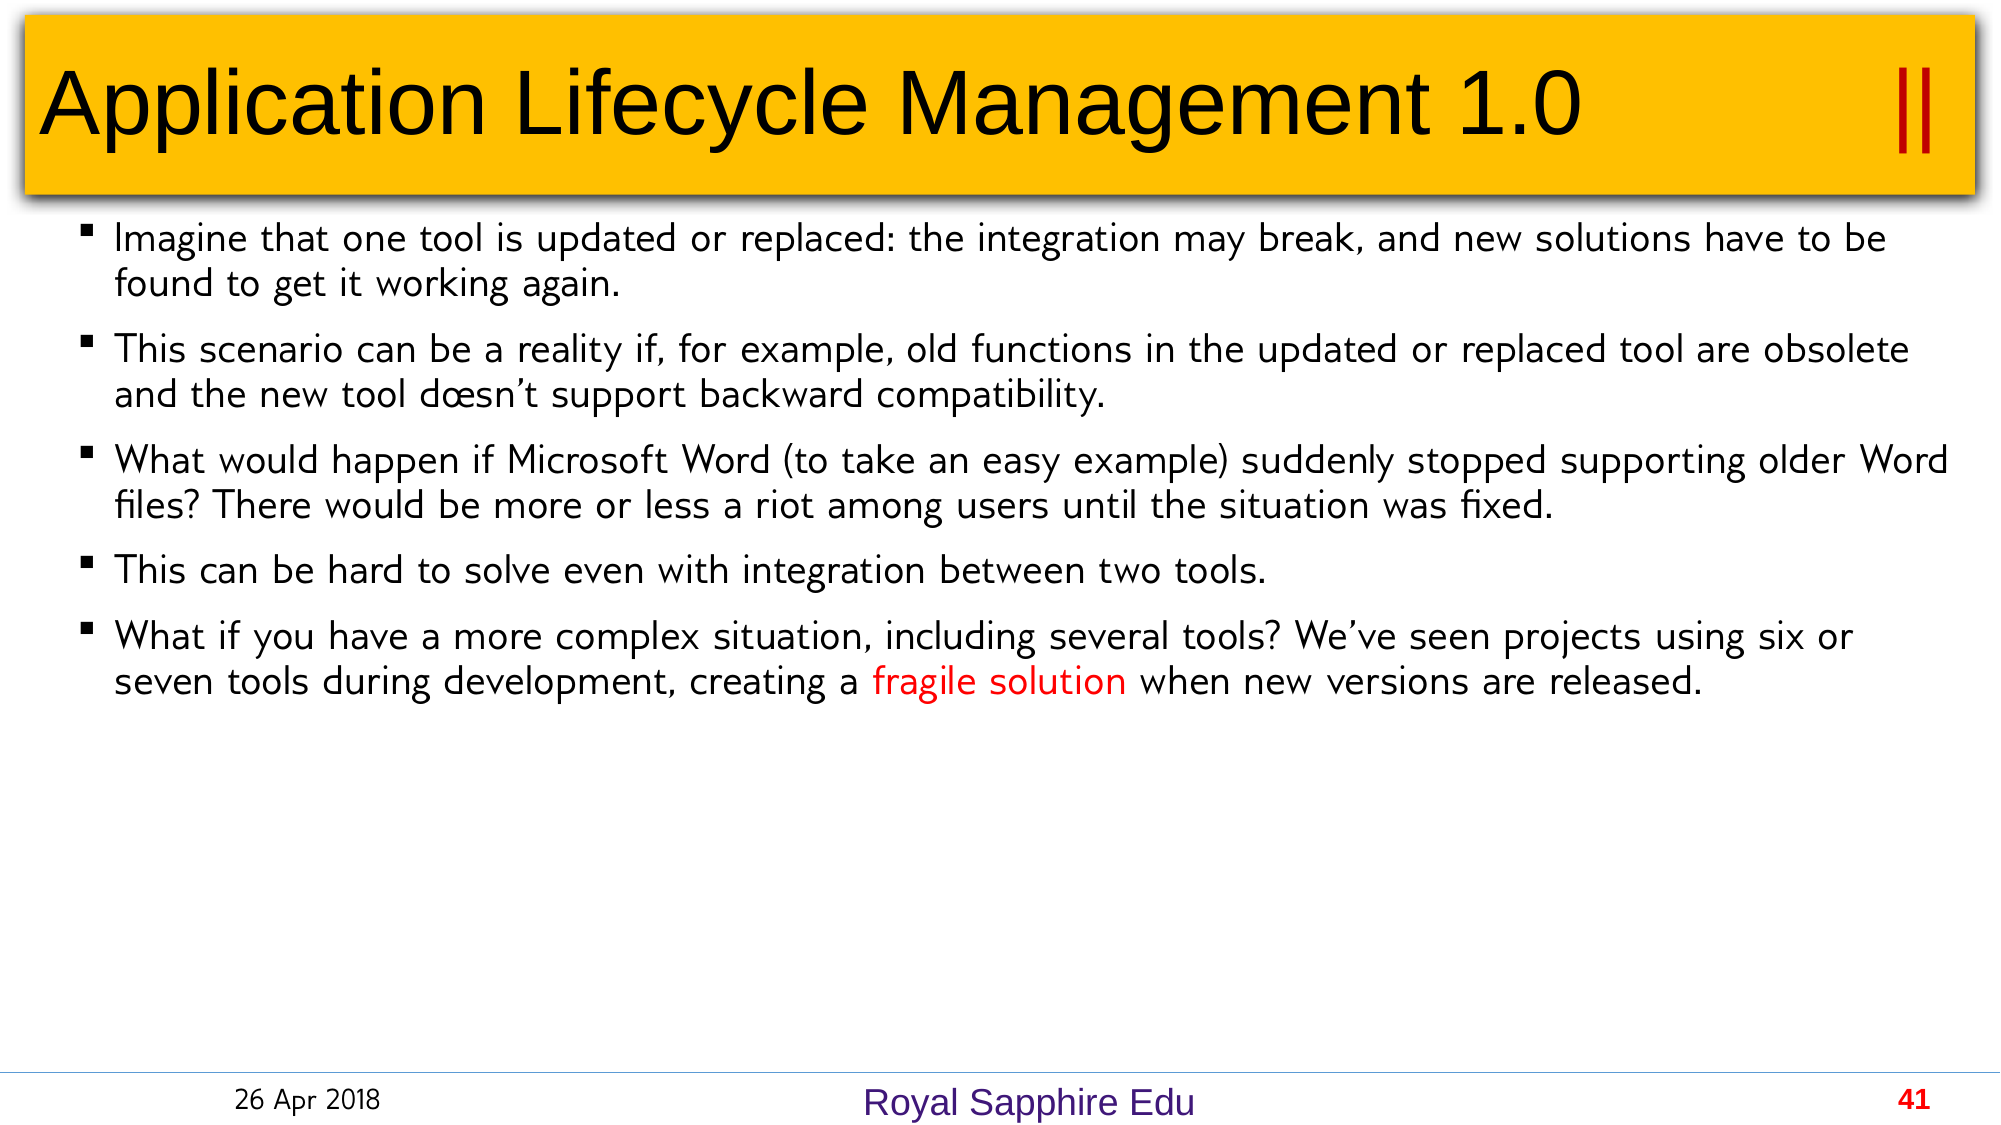

# Application Lifecycle Management 1.0		  ||
Imagine that one tool is updated or replaced: the integration may break, and new solutions have to be found to get it working again.
This scenario can be a reality if, for example, old functions in the updated or replaced tool are obsolete and the new tool doesn’t support backward compatibility.
What would happen if Microsoft Word (to take an easy example) suddenly stopped supporting older Word files? There would be more or less a riot among users until the situation was fixed.
This can be hard to solve even with integration between two tools.
What if you have a more complex situation, including several tools? We’ve seen projects using six or seven tools during development, creating a fragile solution when new versions are released.
26 Apr 2018
41